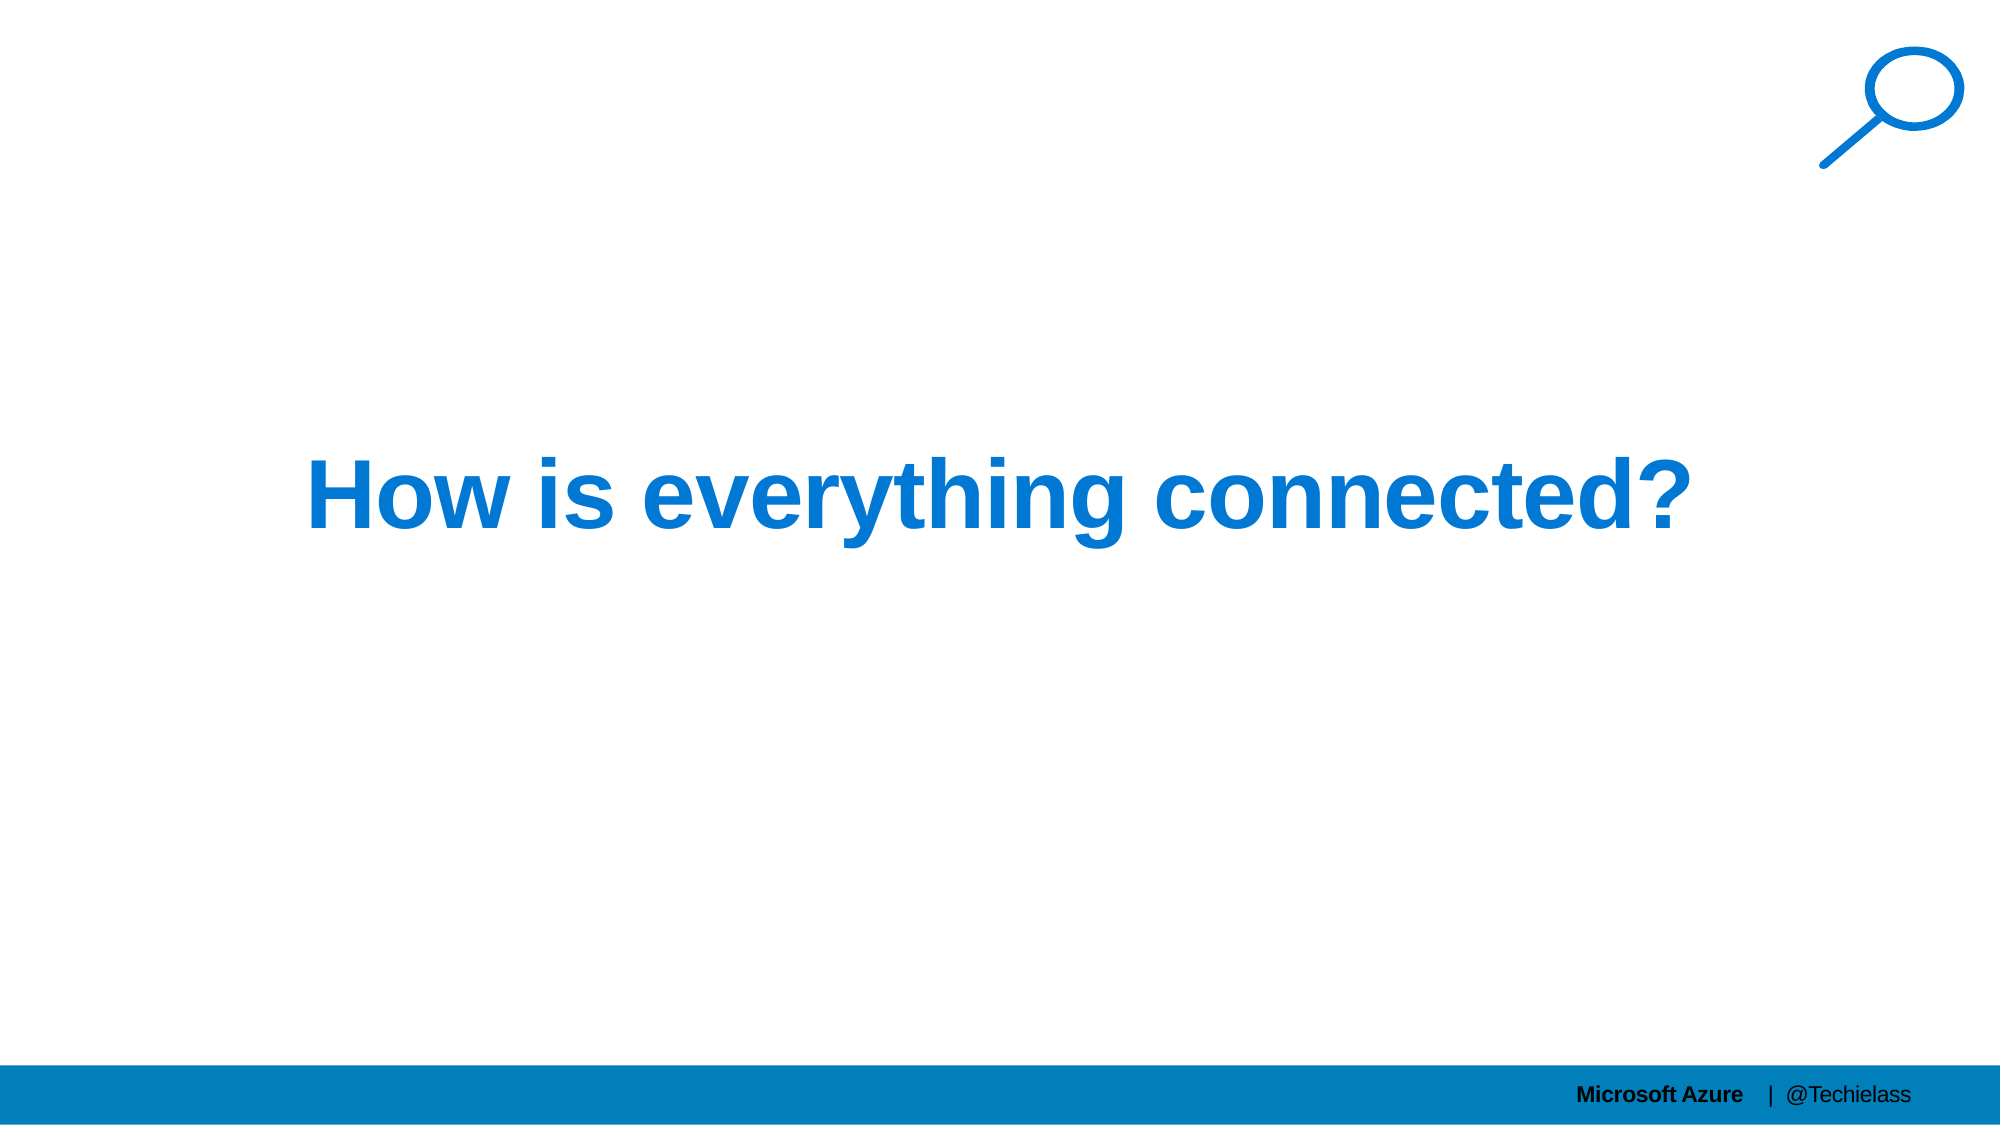

# How is everything connected?

Microsoft Azure    |  @Techielass